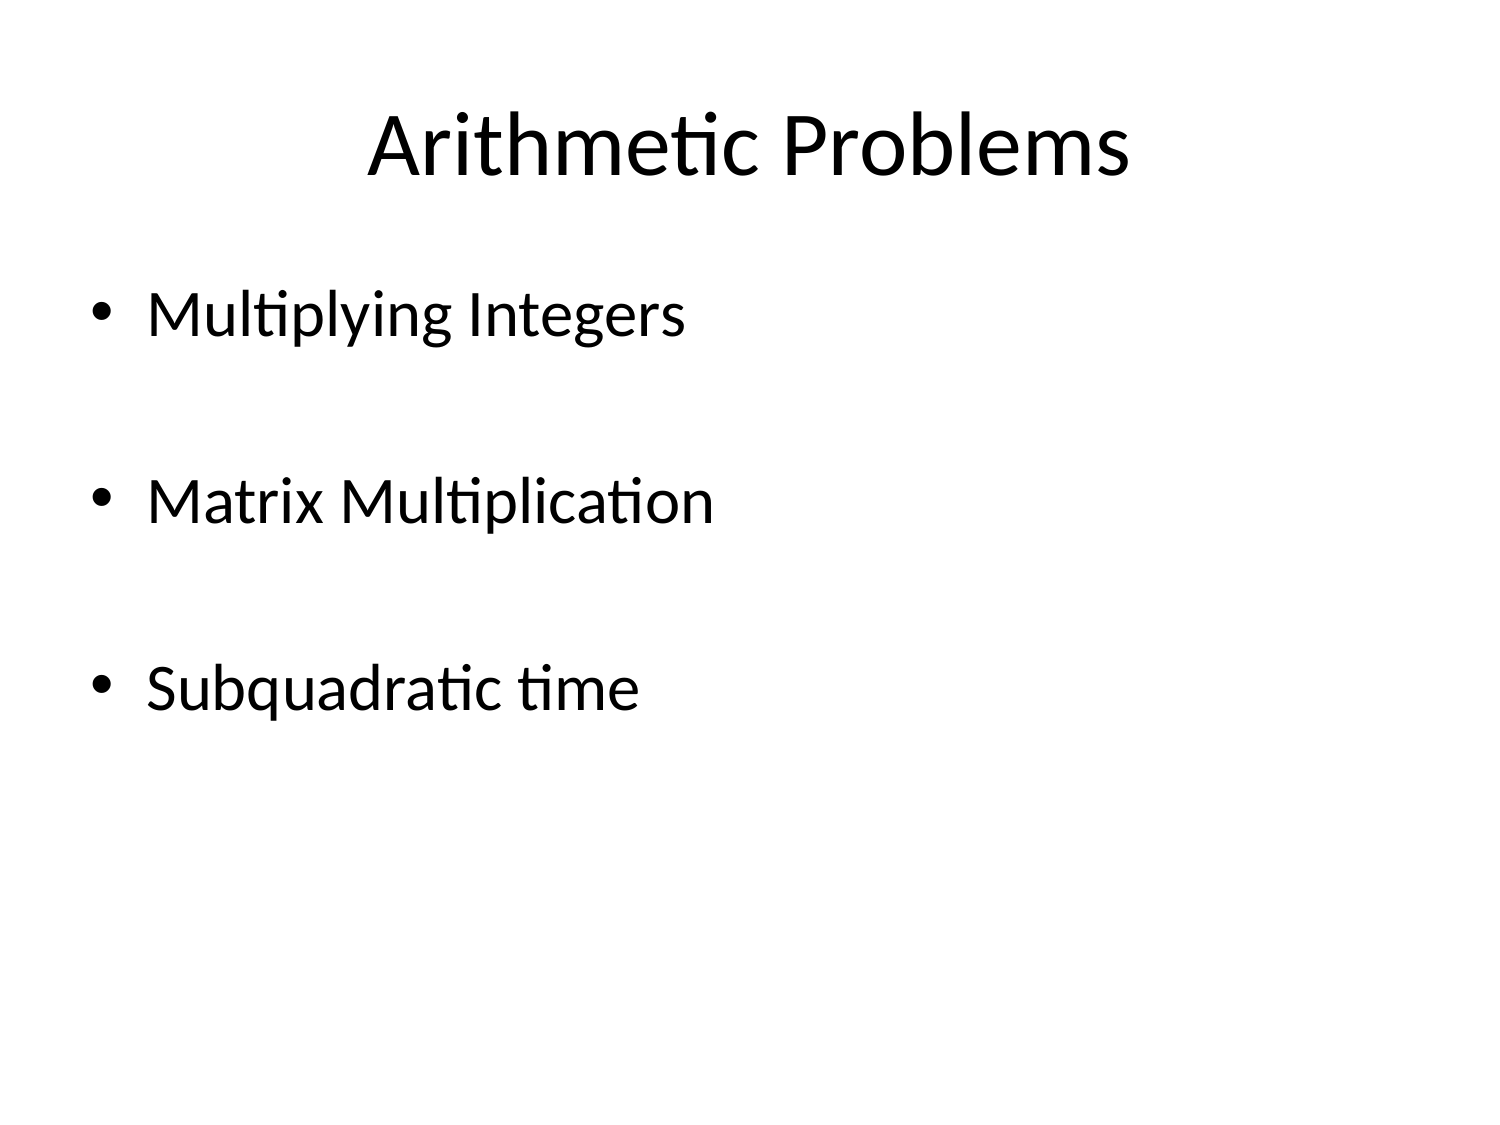

# Arithmetic Problems
Multiplying Integers

Matrix Multiplication

Subquadratic time